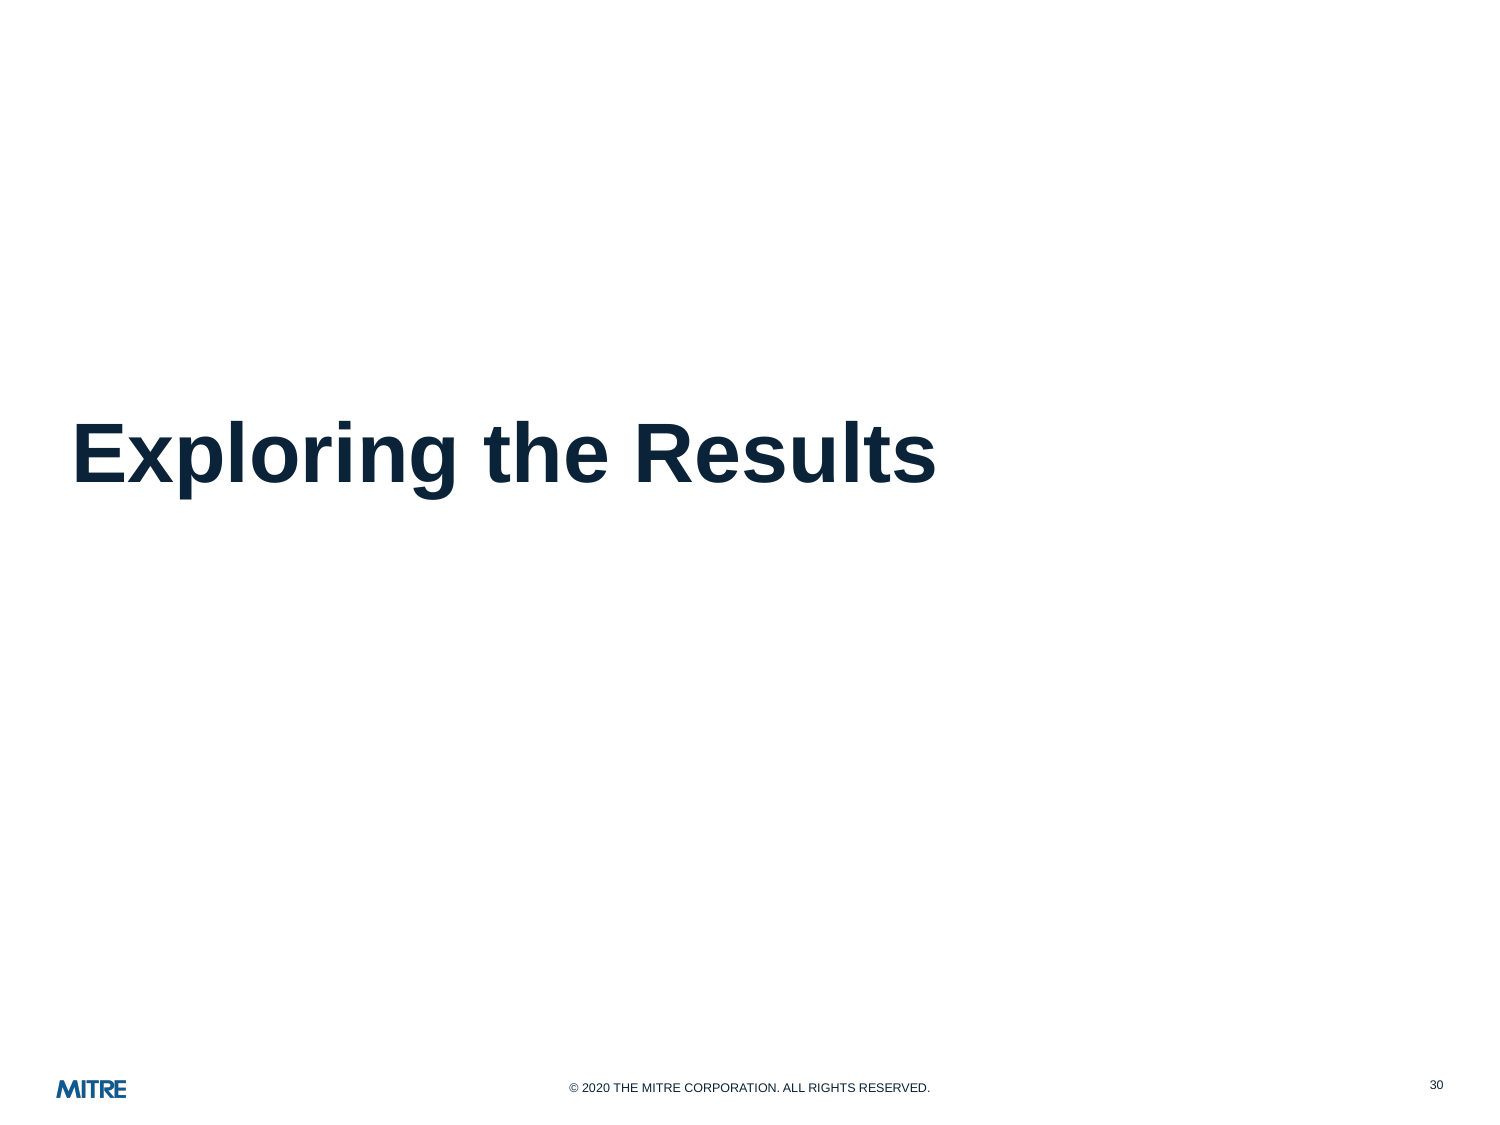

# Exploring the Results
30
© 2020 THE MITRE CORPORATION. ALL RIGHTS RESERVED.